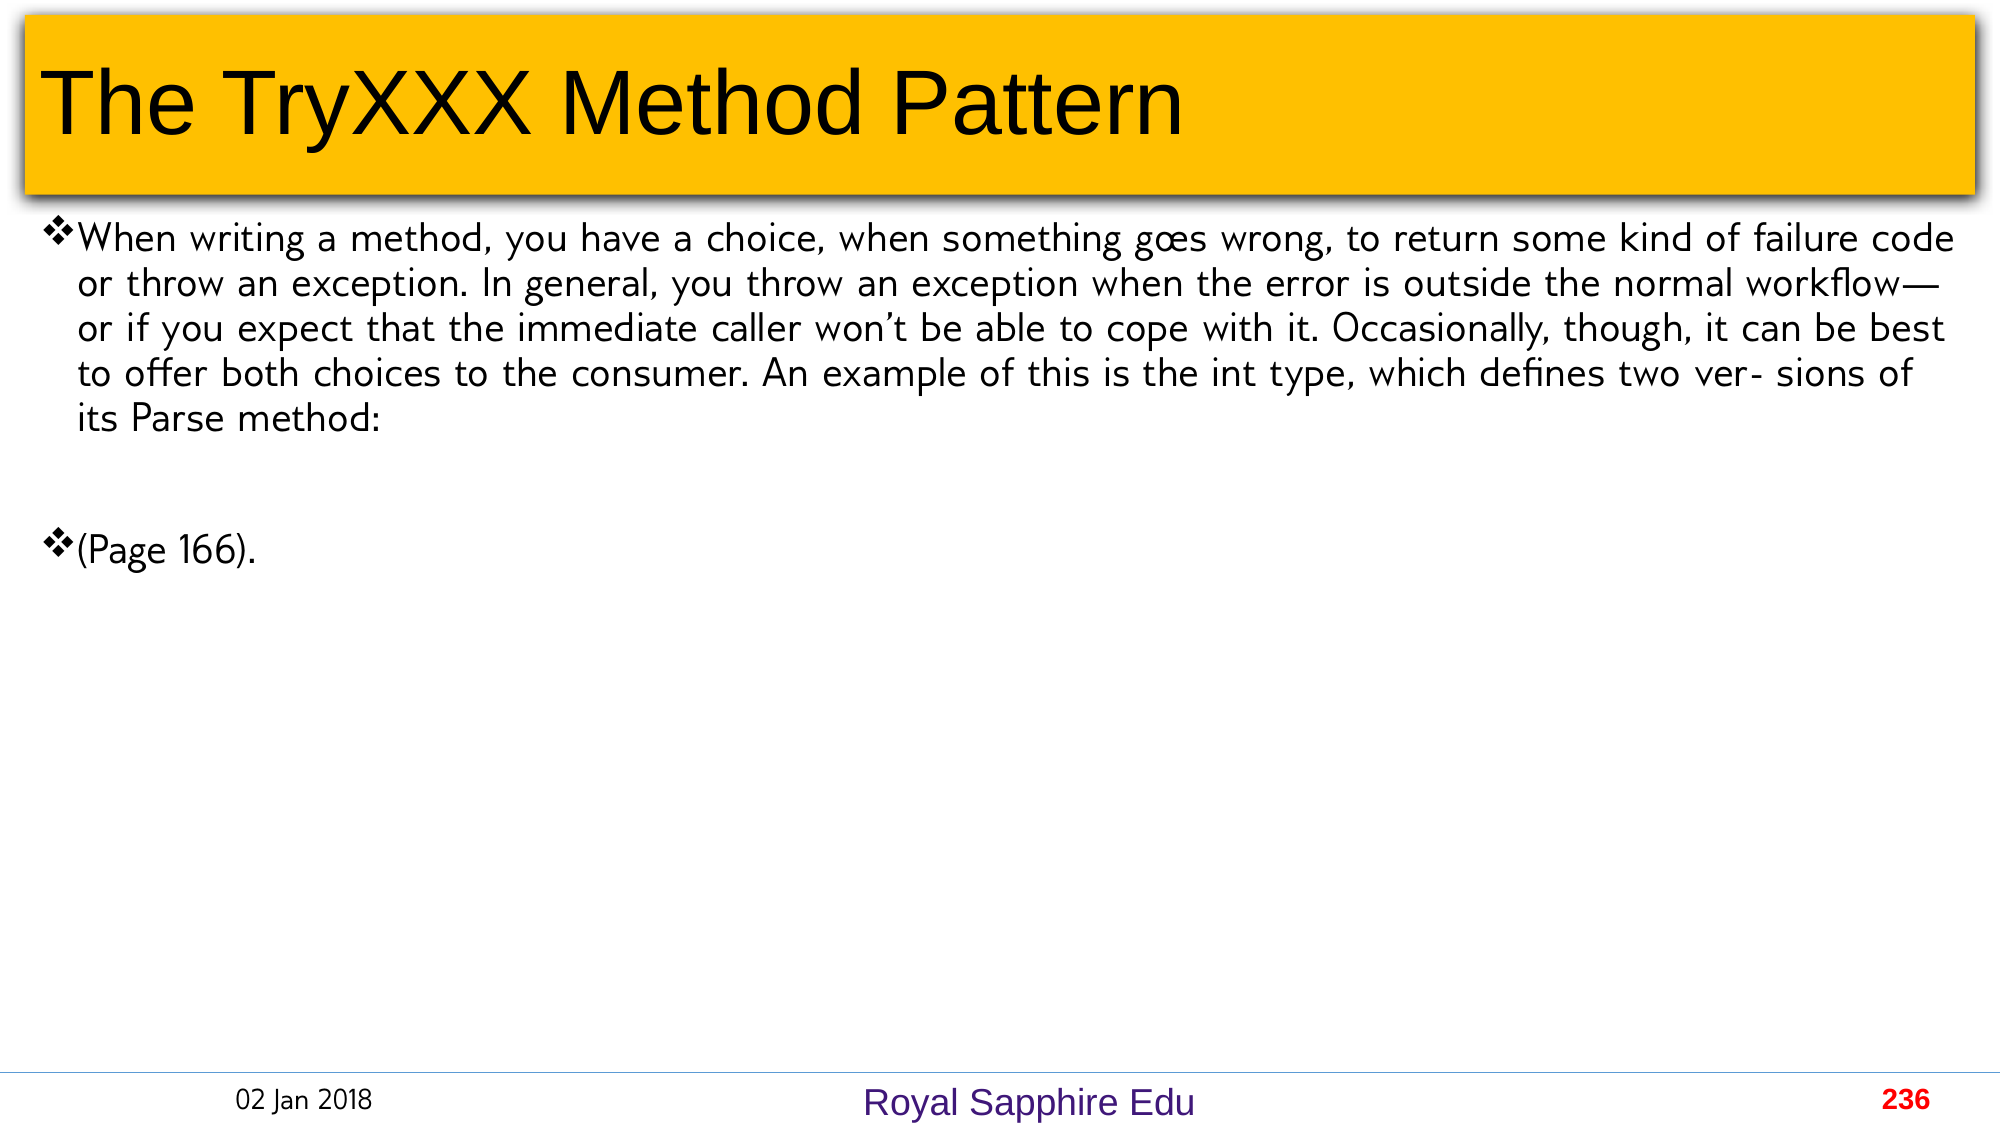

# The TryXXX Method Pattern
When writing a method, you have a choice, when something goes wrong, to return some kind of failure code or throw an exception. In general, you throw an exception when the error is outside the normal workflow—or if you expect that the immediate caller won’t be able to cope with it. Occasionally, though, it can be best to offer both choices to the consumer. An example of this is the int type, which defines two ver‐ sions of its Parse method:

(Page 166).
02 Jan 2018
236